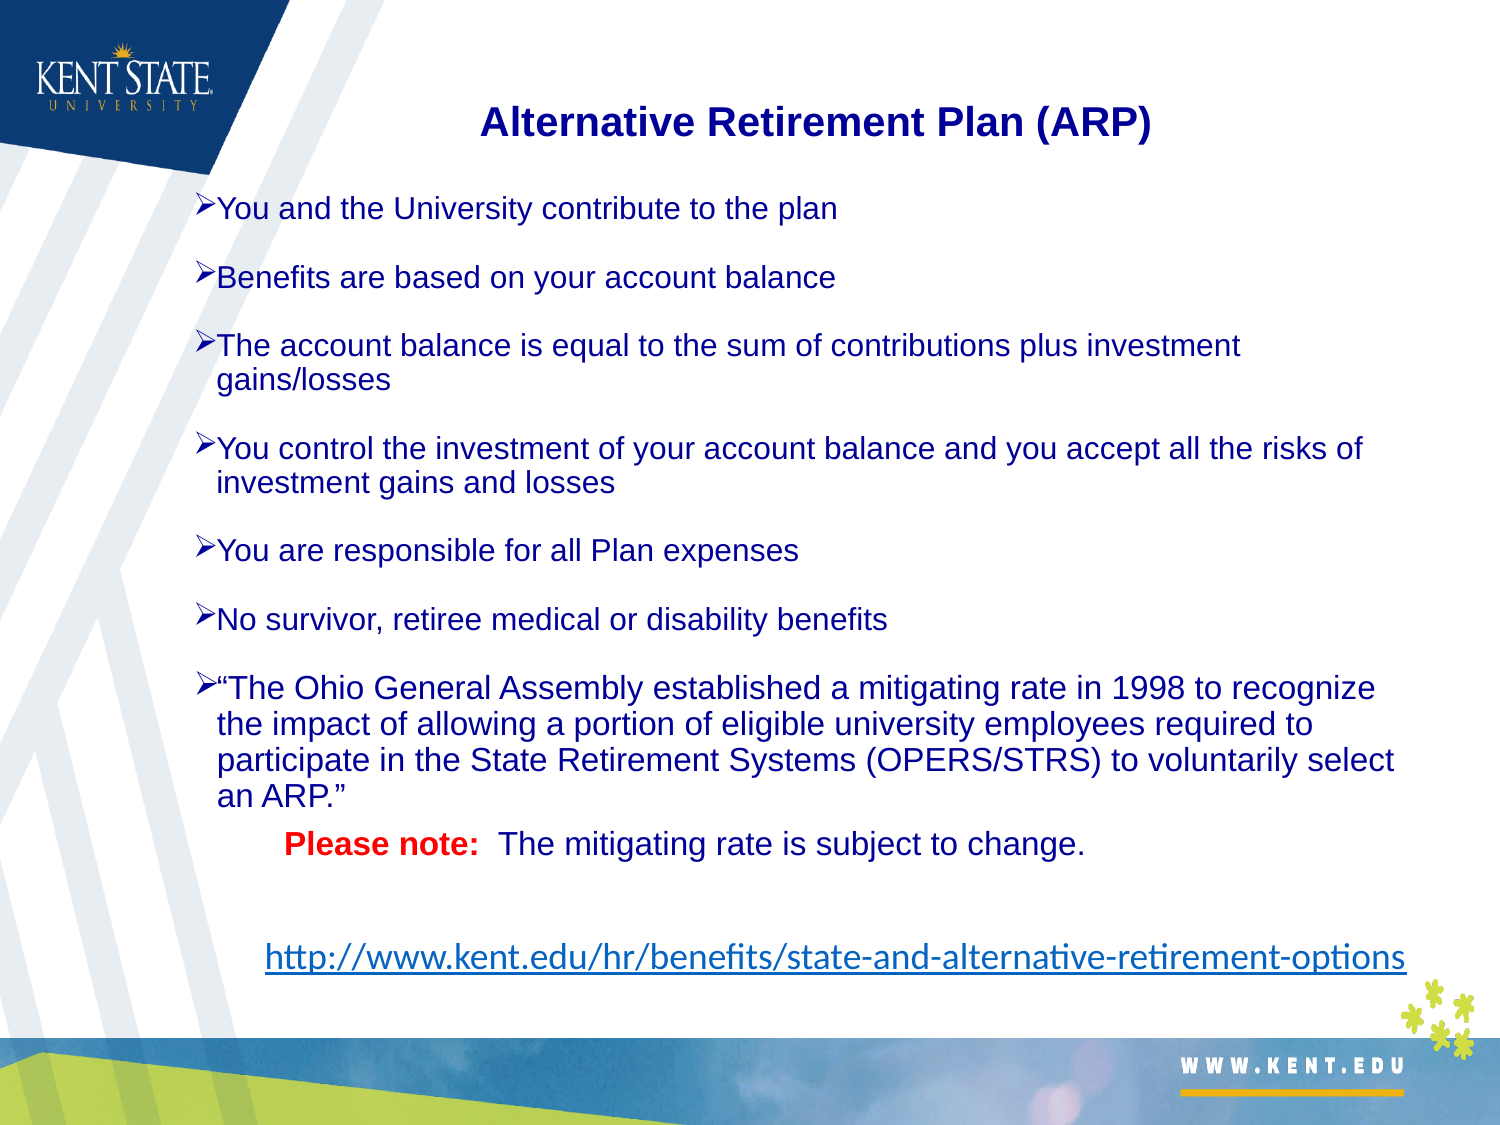

Alternative Retirement Plan (ARP)
You and the University contribute to the plan

Benefits are based on your account balance

The account balance is equal to the sum of contributions plus investment gains/losses

You control the investment of your account balance and you accept all the risks of investment gains and losses

You are responsible for all Plan expenses

No survivor, retiree medical or disability benefits

“The Ohio General Assembly established a mitigating rate in 1998 to recognize the impact of allowing a portion of eligible university employees required to participate in the State Retirement Systems (OPERS/STRS) to voluntarily select an ARP.”
	Please note:  The mitigating rate is subject to change.

http://www.kent.edu/hr/benefits/state-and-alternative-retirement-options